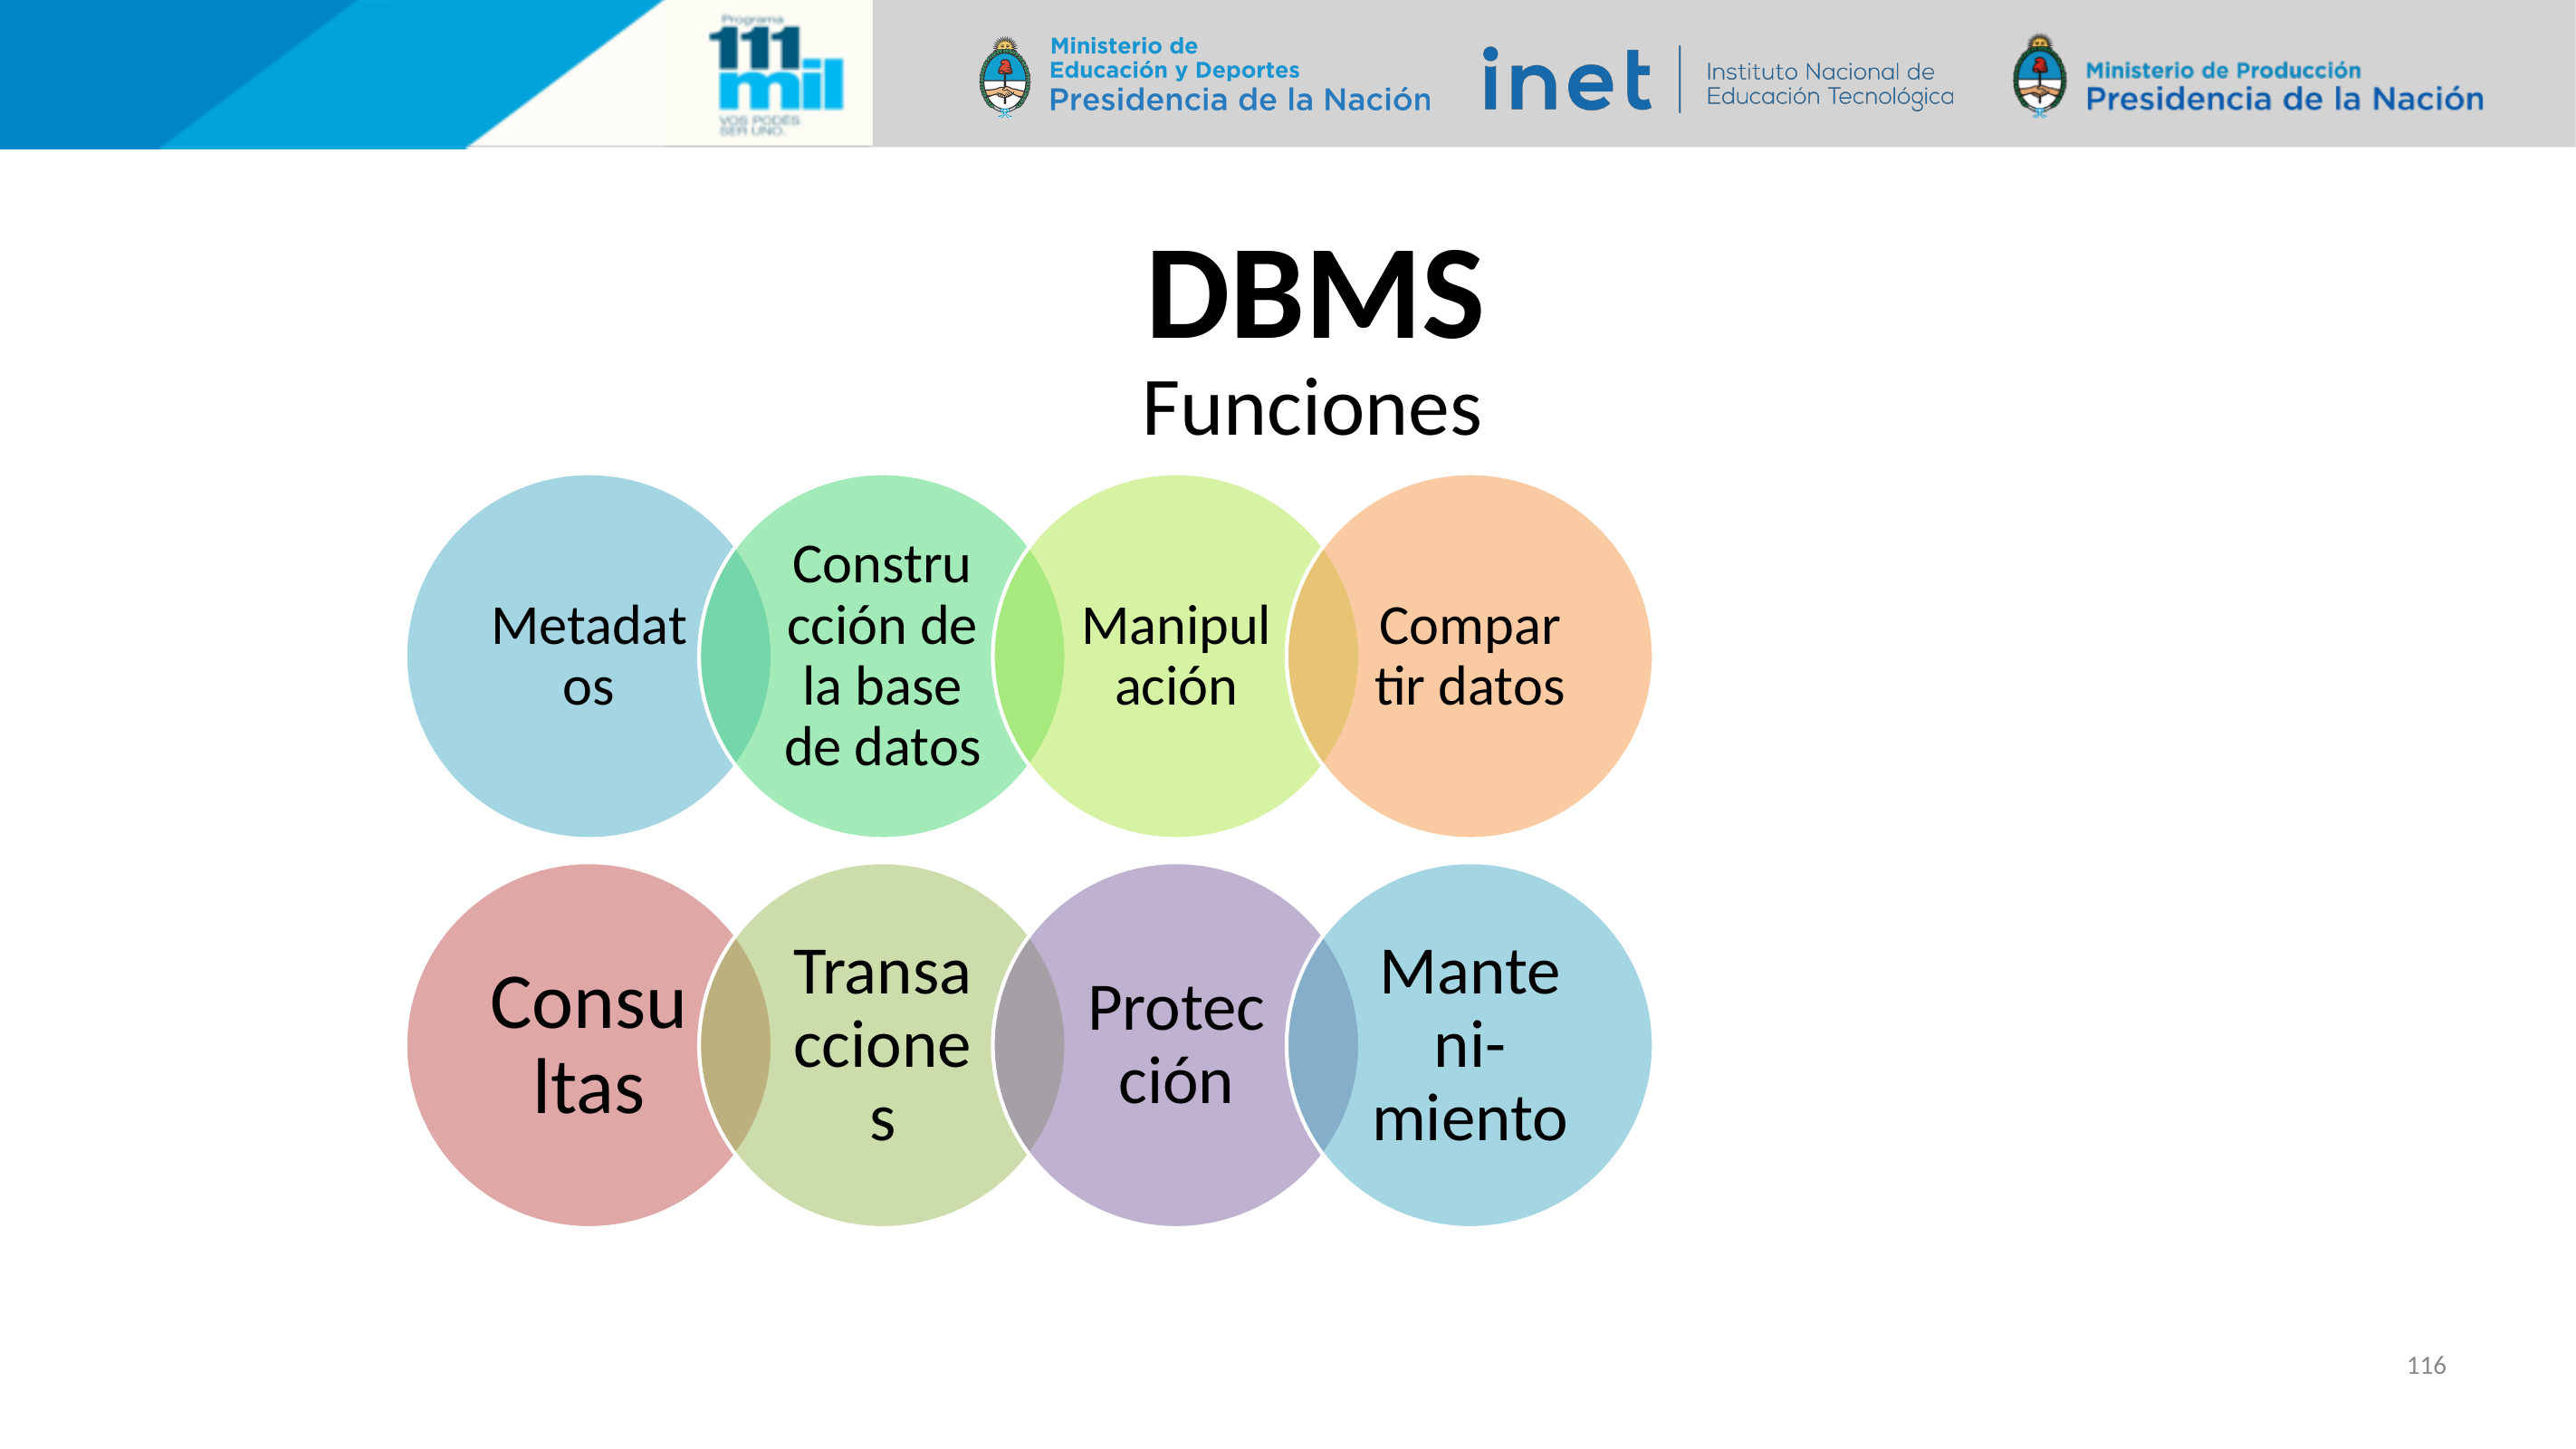

DBMS
Funciones
Metadatos
Construcción de la base de datos
Manipulación
Compartir datos
Consultas
Transacciones
Protección
Manteni-miento
116